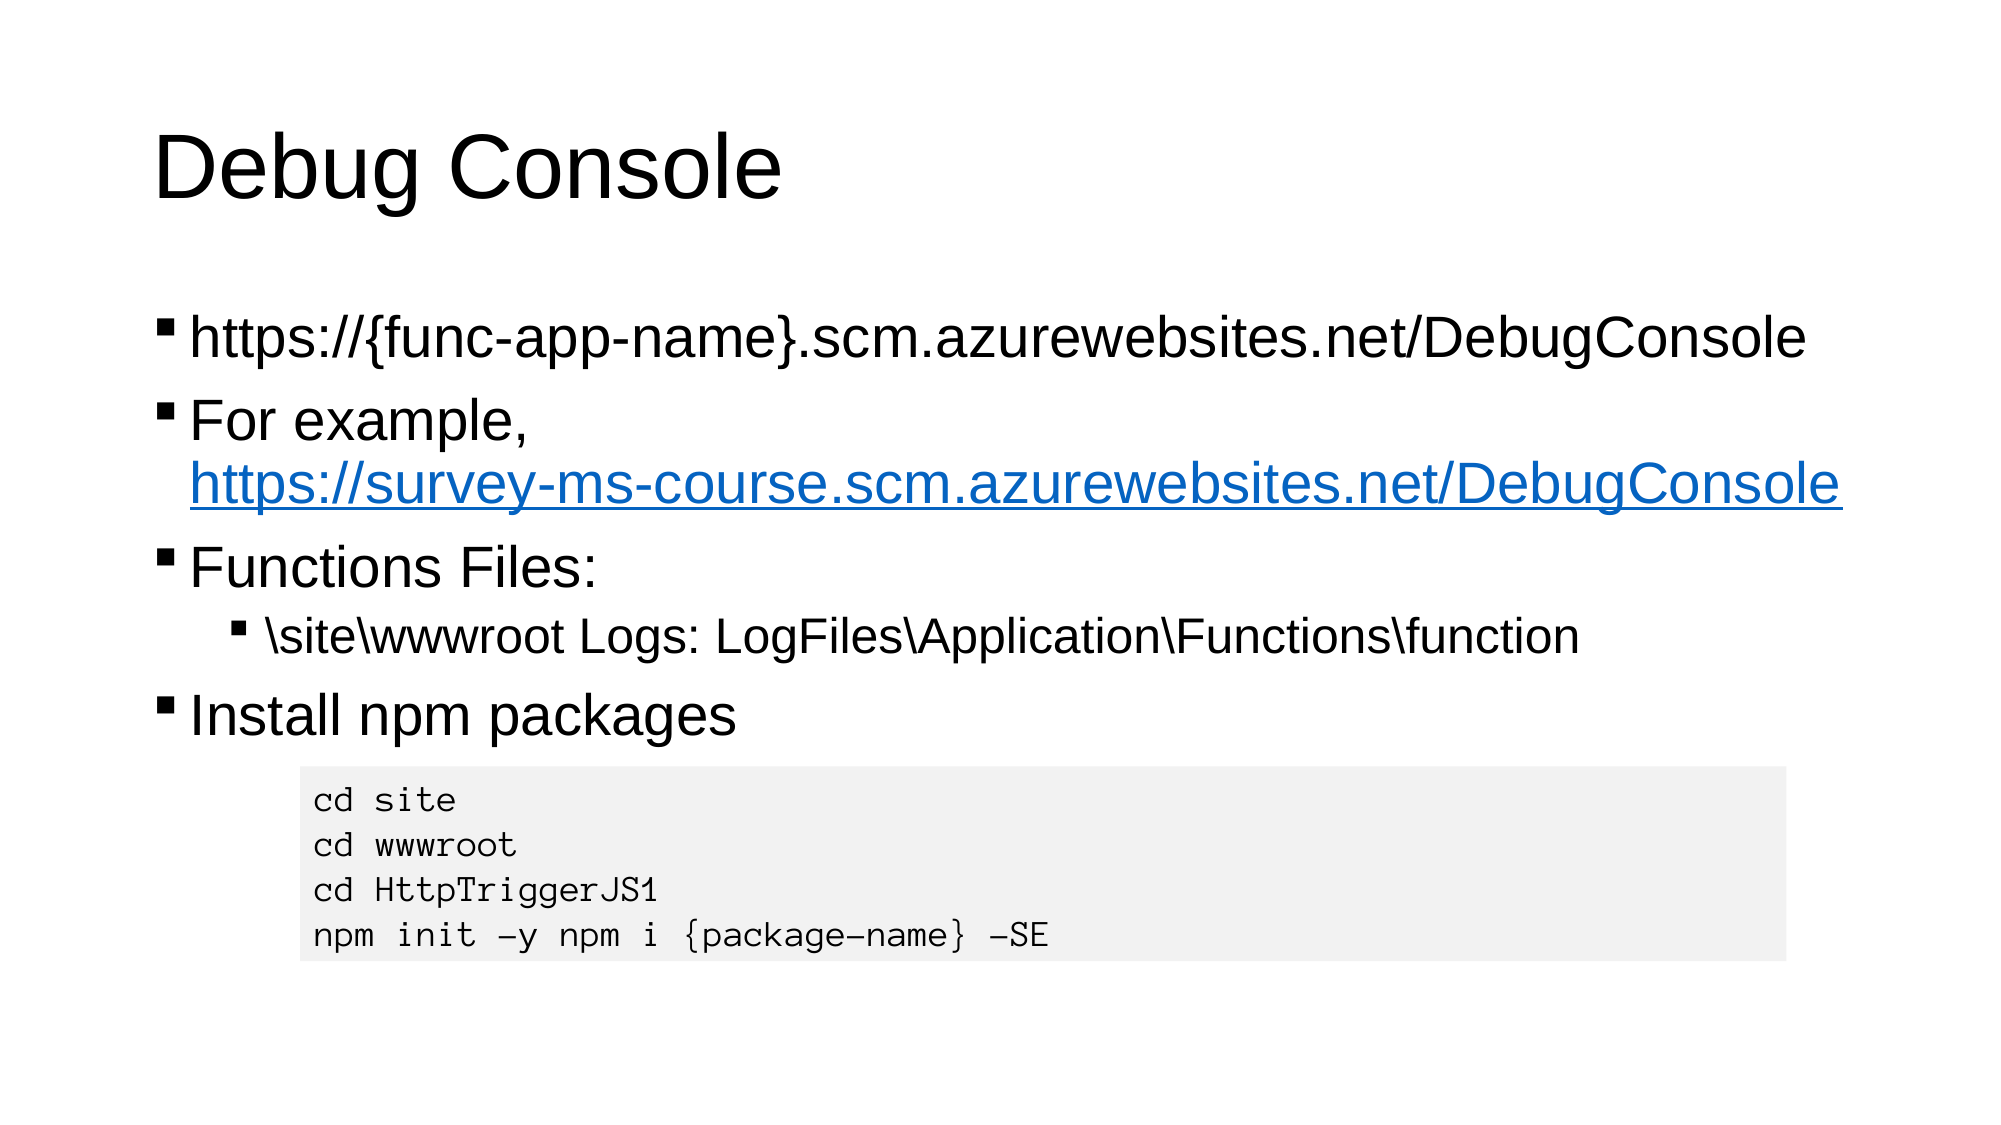

# Debug Console
https://{func-app-name}.scm.azurewebsites.net/DebugConsole
For example, https://survey-ms-course.scm.azurewebsites.net/DebugConsole
Functions Files:
\site\wwwroot Logs: LogFiles\Application\Functions\function
Install npm packages
cd site
cd wwwroot
cd HttpTriggerJS1
npm init -y npm i {package-name} -SE